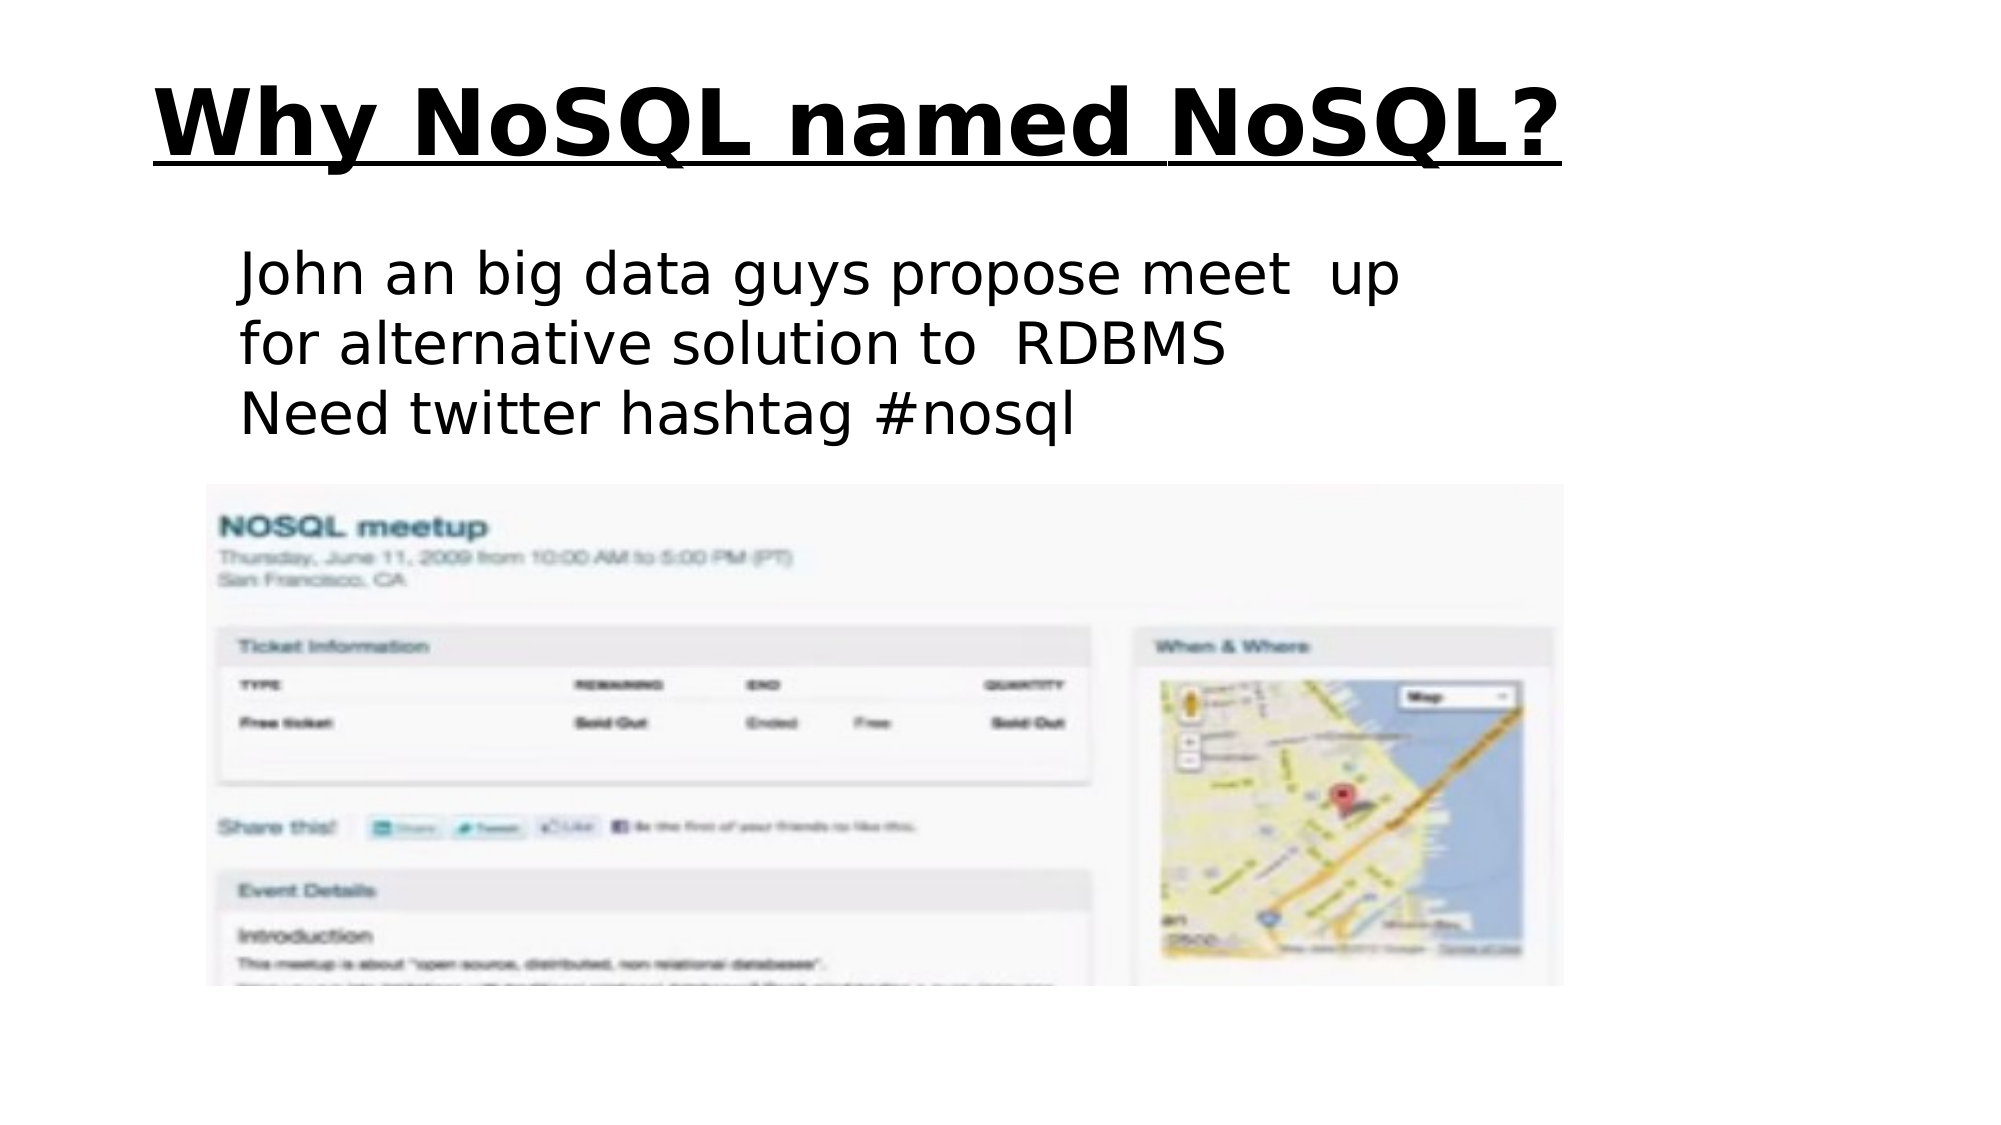

Why NoSQL named NoSQL?
John an big data guys propose meet  up for alternative solution to  RDBMS
Need twitter hashtag #nosql